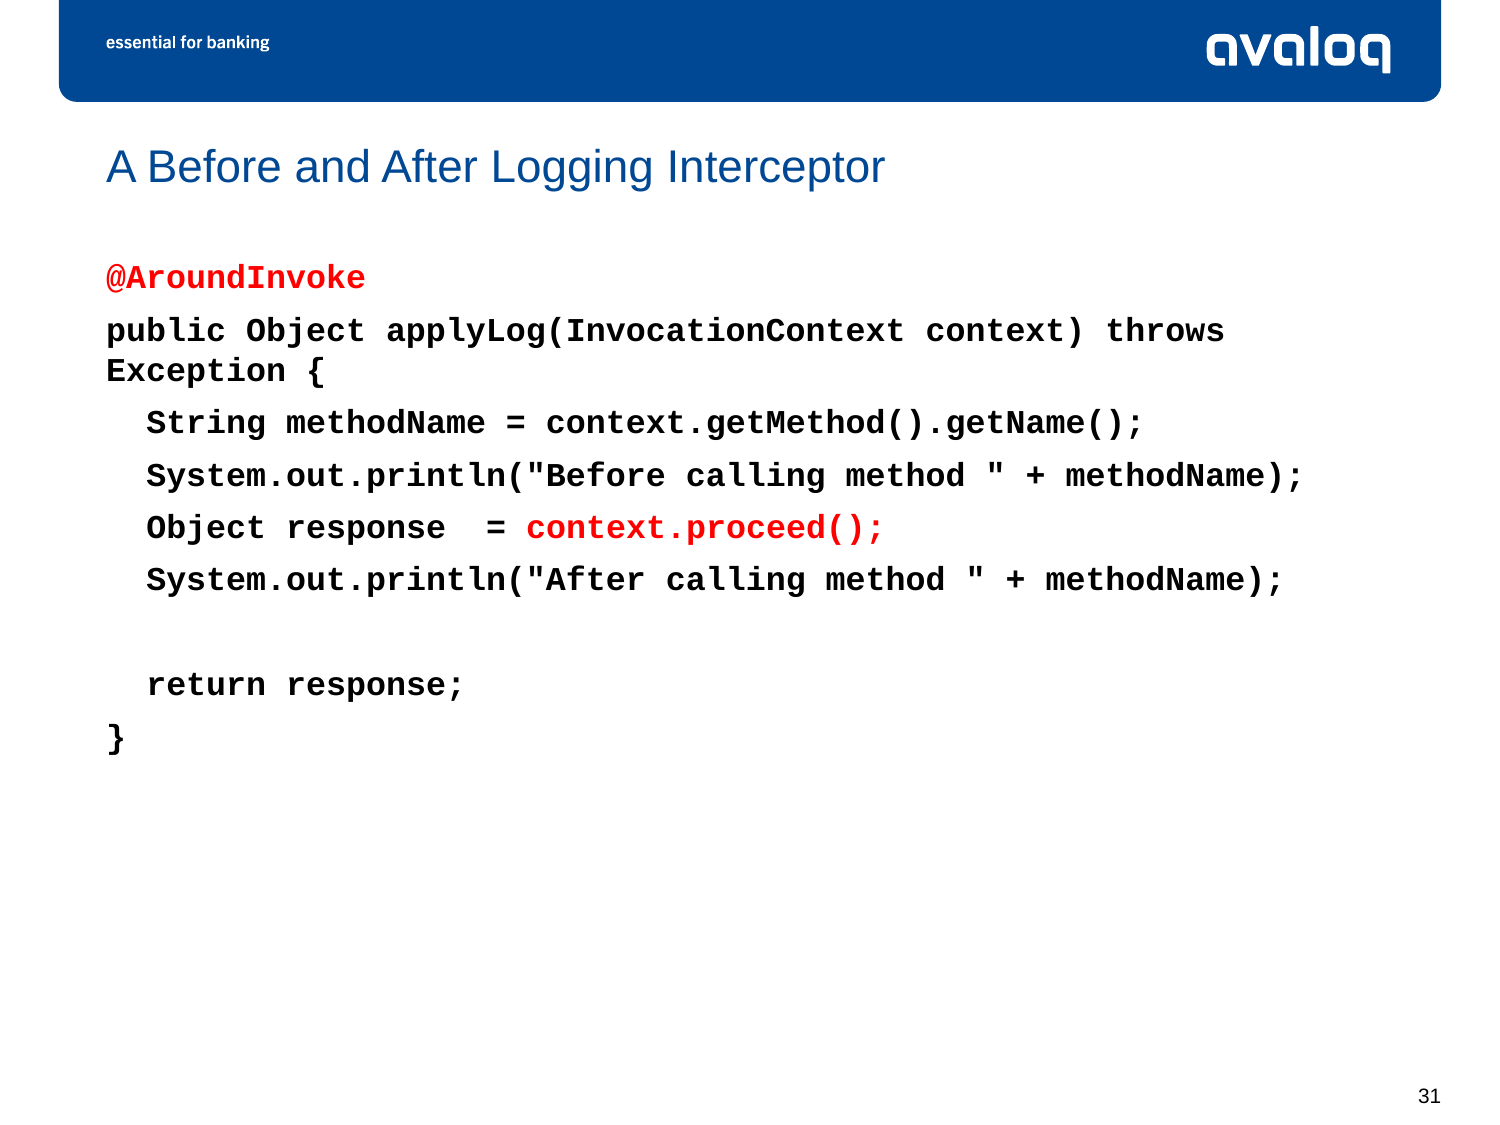

# A Before and After Logging Interceptor
@AroundInvoke
public Object applyLog(InvocationContext context) throws Exception {
  String methodName = context.getMethod().getName();
  System.out.println("Before calling method " + methodName);
  Object response  = context.proceed();
  System.out.println("After calling method " + methodName);

  return response;
}
31